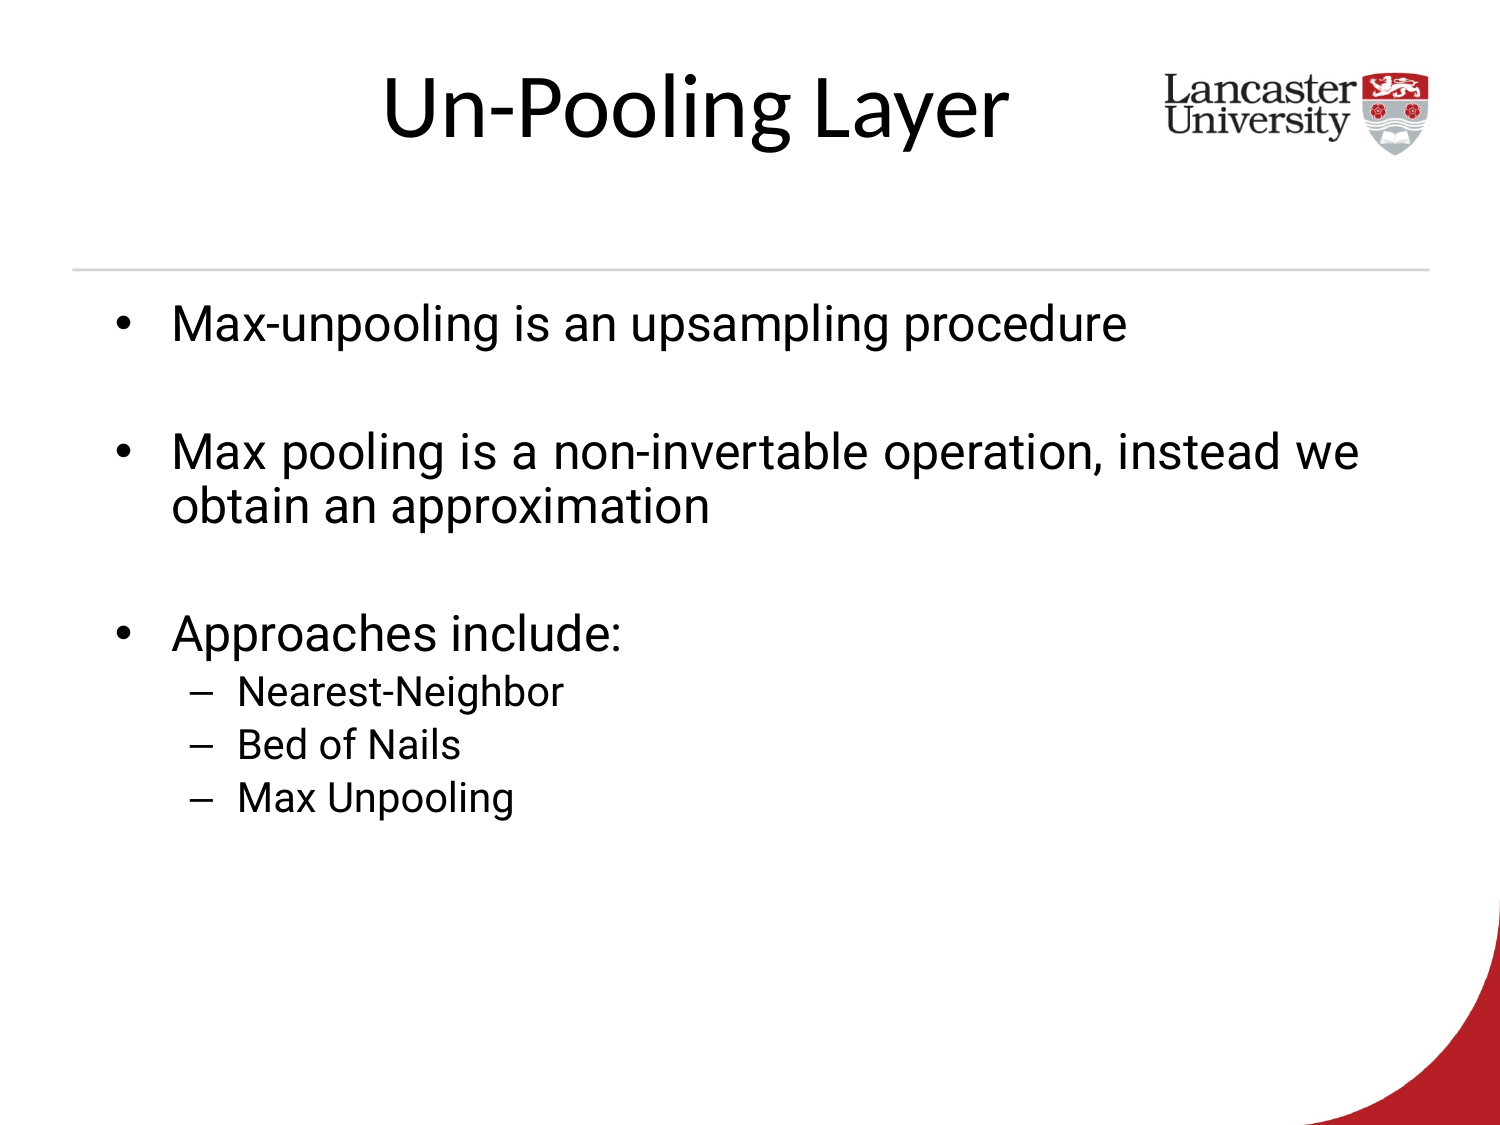

Un-Pooling Layer
Max-unpooling is an upsampling procedure

Max pooling is a non-invertable operation, instead we obtain an approximation

Approaches include:
Nearest-Neighbor
Bed of Nails
Max Unpooling